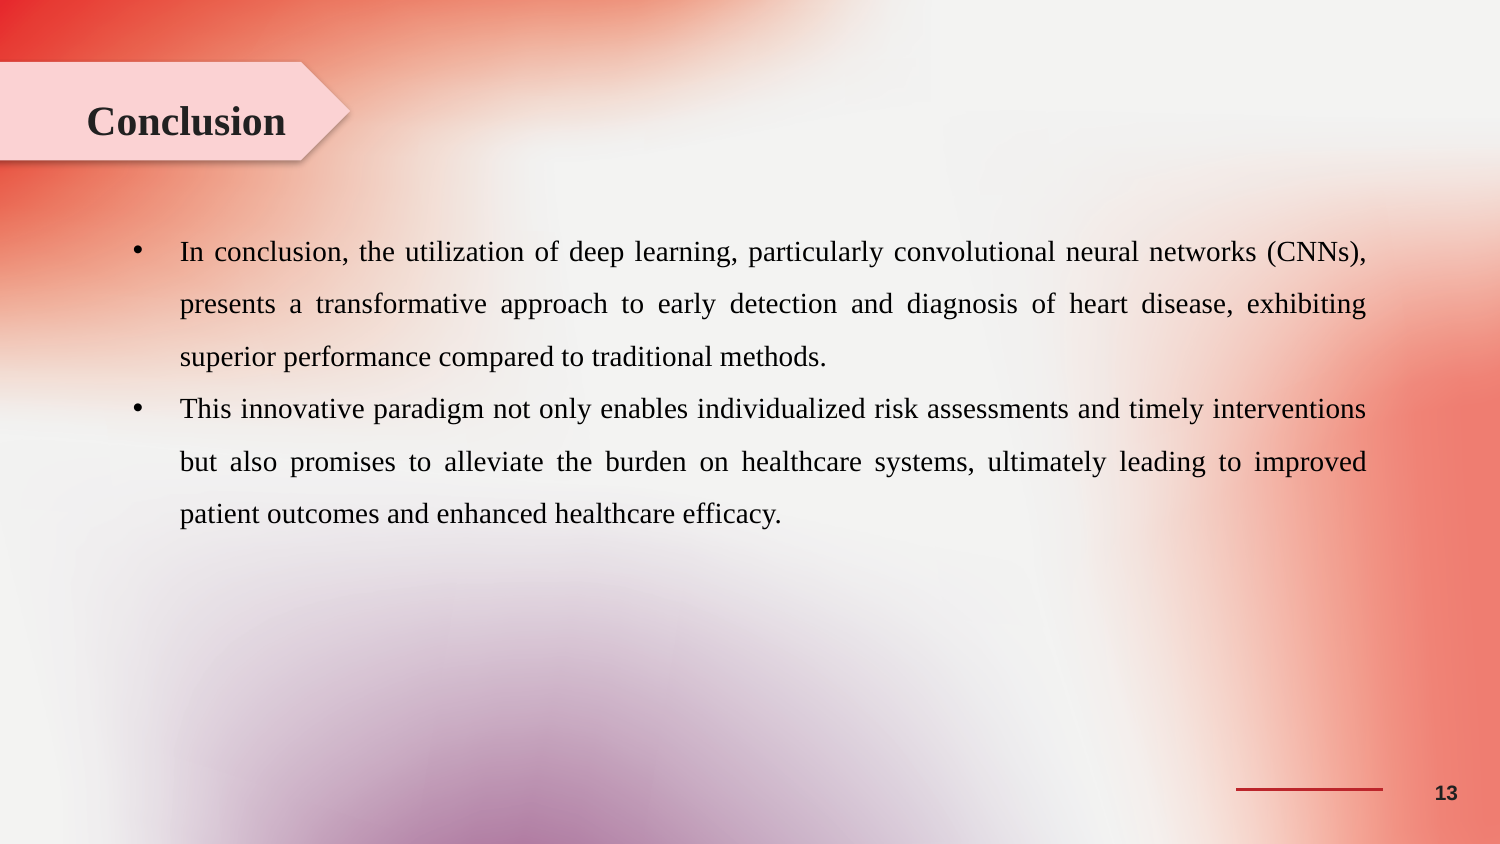

Conclusion
#
In conclusion, the utilization of deep learning, particularly convolutional neural networks (CNNs), presents a transformative approach to early detection and diagnosis of heart disease, exhibiting superior performance compared to traditional methods.
This innovative paradigm not only enables individualized risk assessments and timely interventions but also promises to alleviate the burden on healthcare systems, ultimately leading to improved patient outcomes and enhanced healthcare efficacy.
13